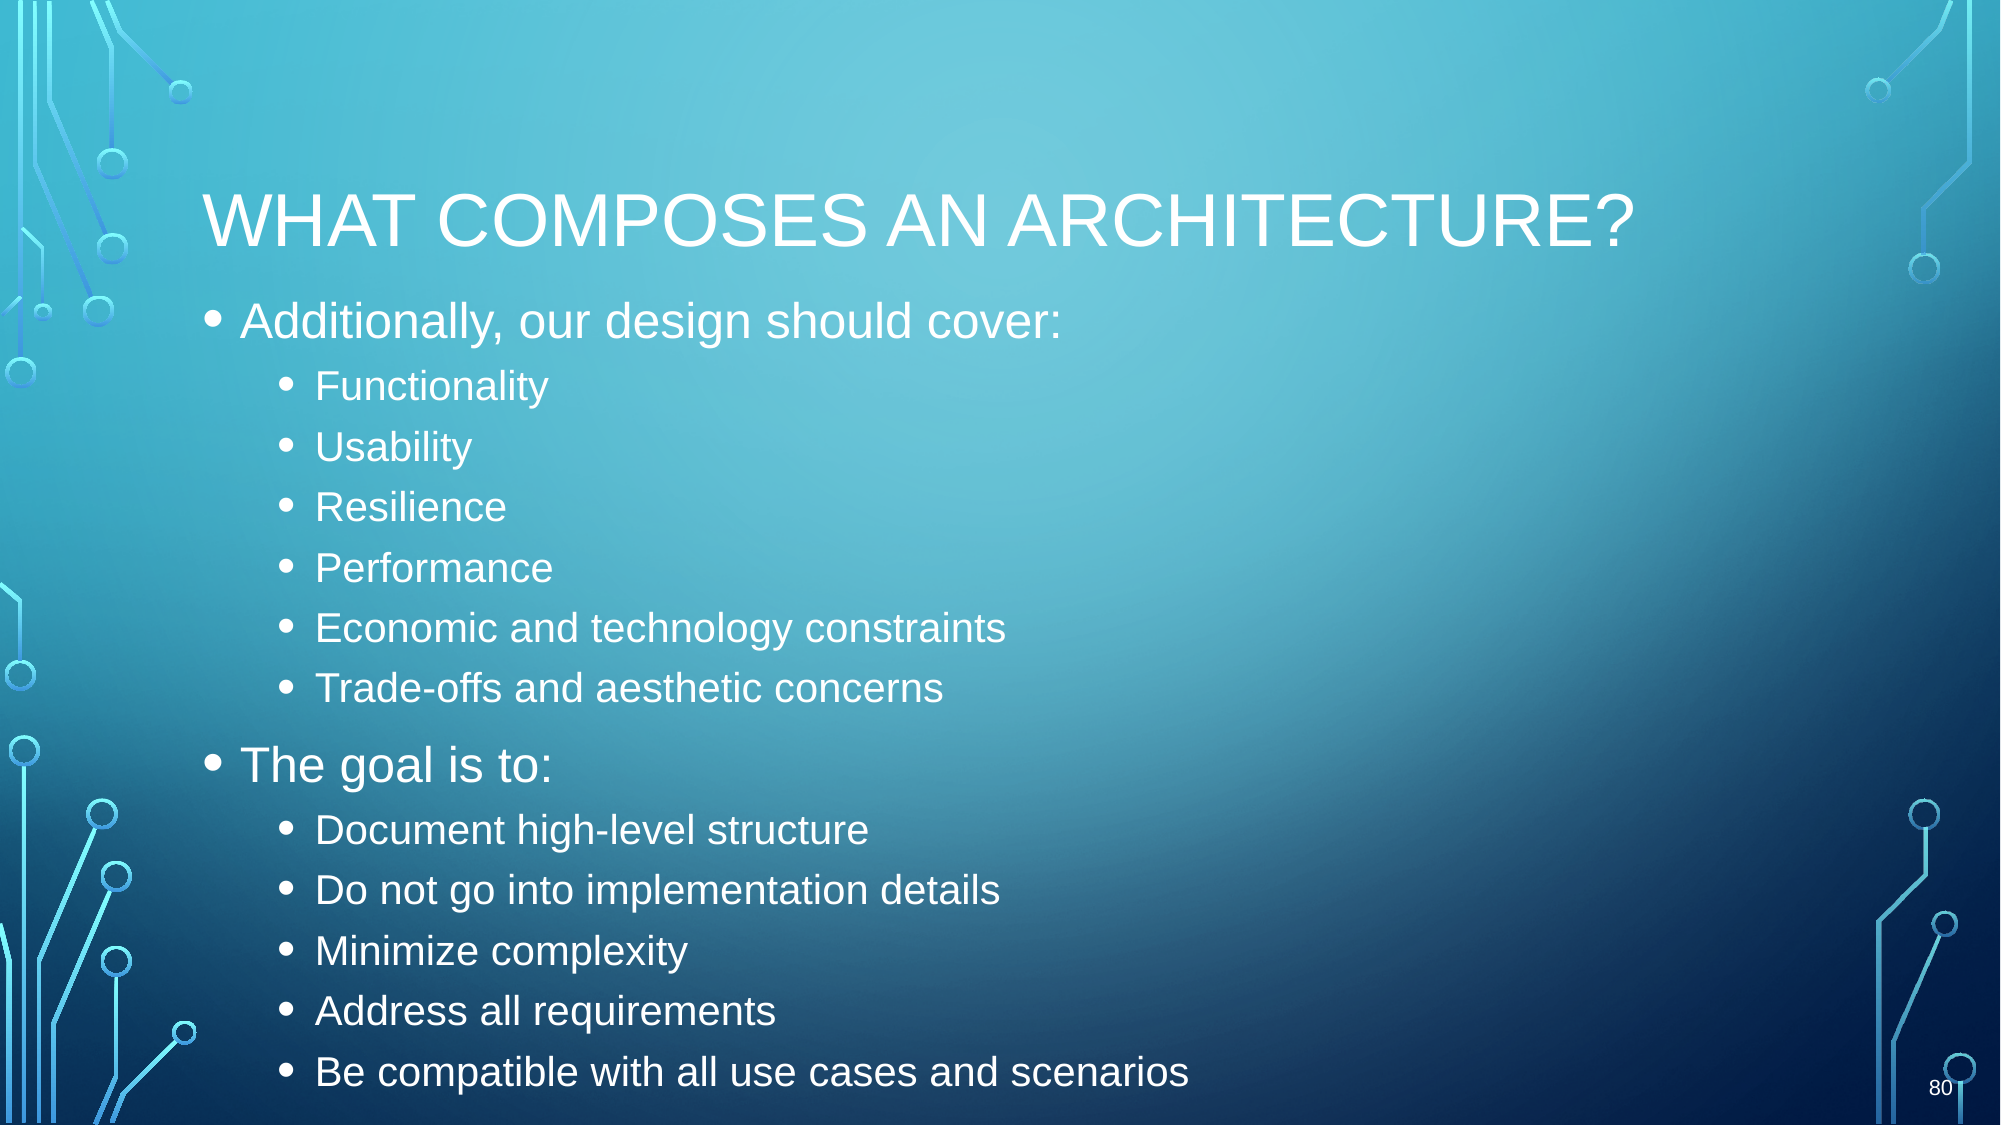

# What composes an architecture?
Additionally, our design should cover:
Functionality
Usability
Resilience
Performance
Economic and technology constraints
Trade-offs and aesthetic concerns
The goal is to:
Document high-level structure
Do not go into implementation details
Minimize complexity
Address all requirements
Be compatible with all use cases and scenarios

80